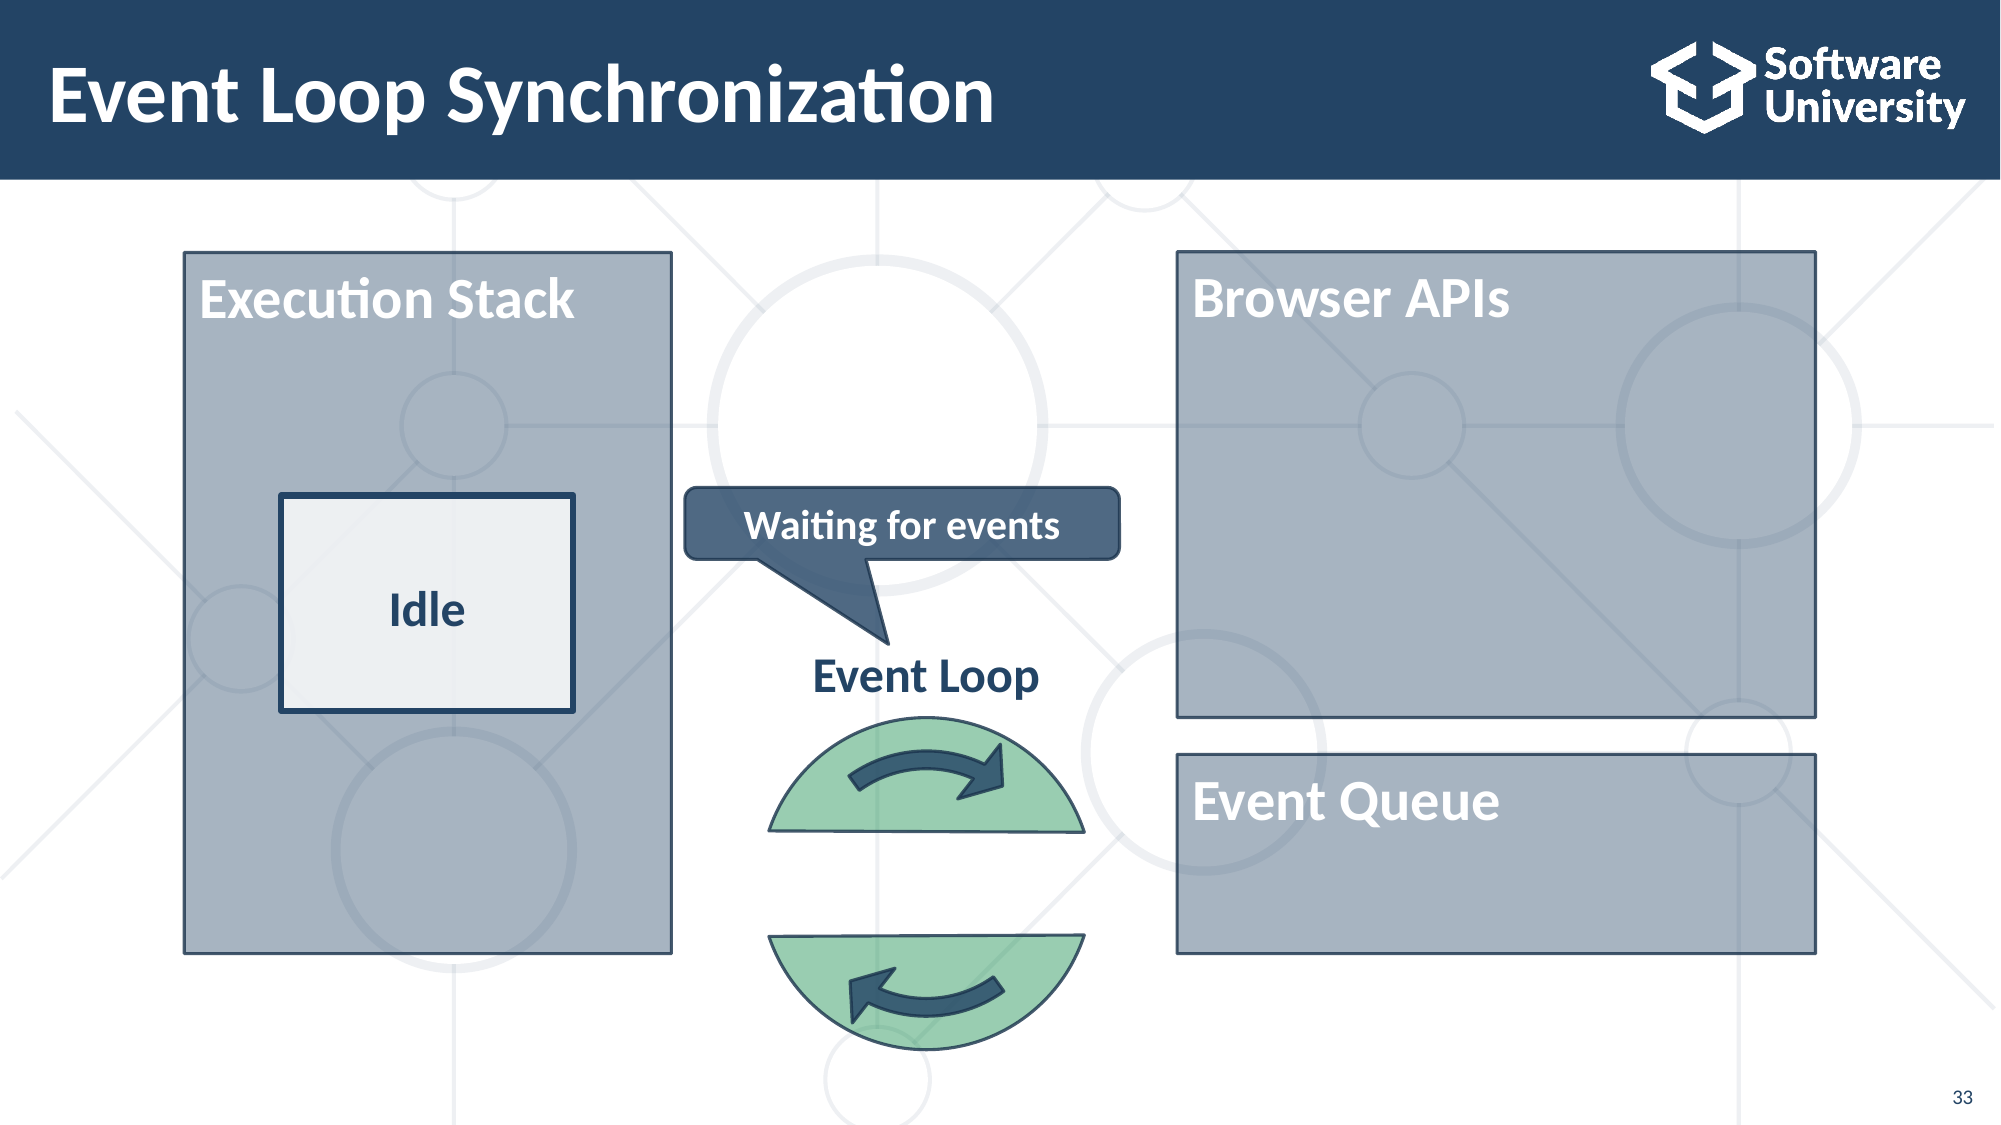

# Event Loop Synchronization
Browser APIs
Execution Stack
Waiting for events
Idle
Event Loop

Event Queue
33